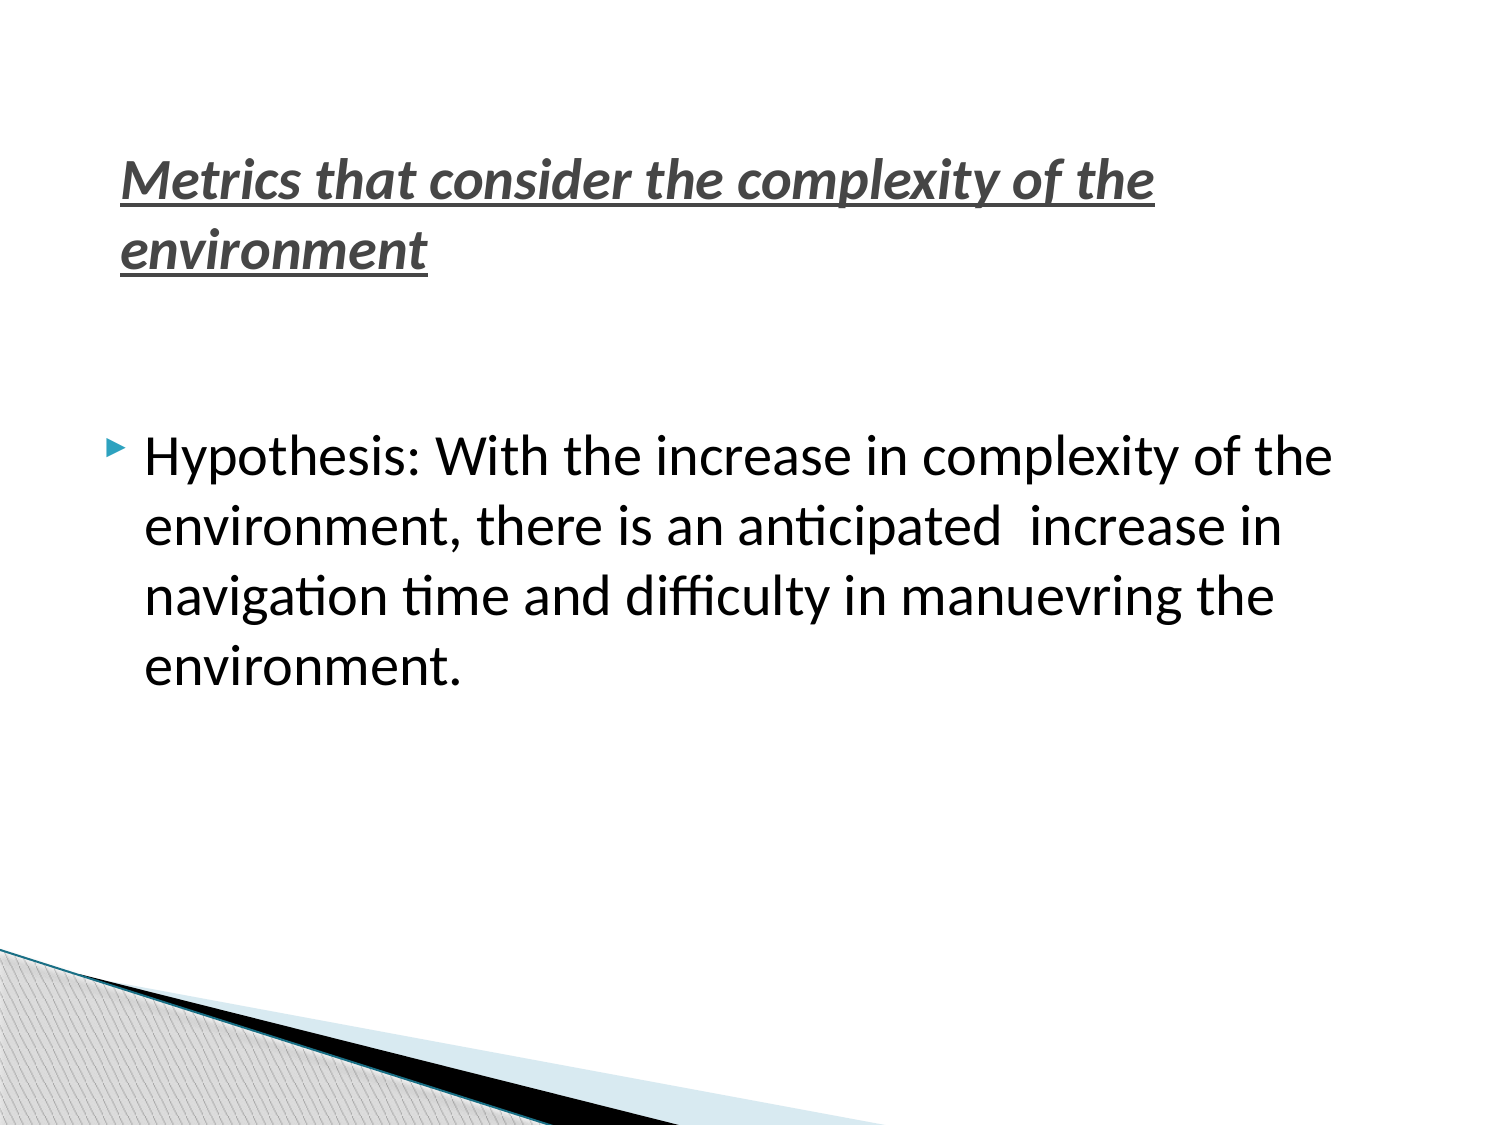

# Metrics that consider the complexity of the environment
Hypothesis: With the increase in complexity of the environment, there is an anticipated  increase in navigation time and difficulty in manuevring the environment.